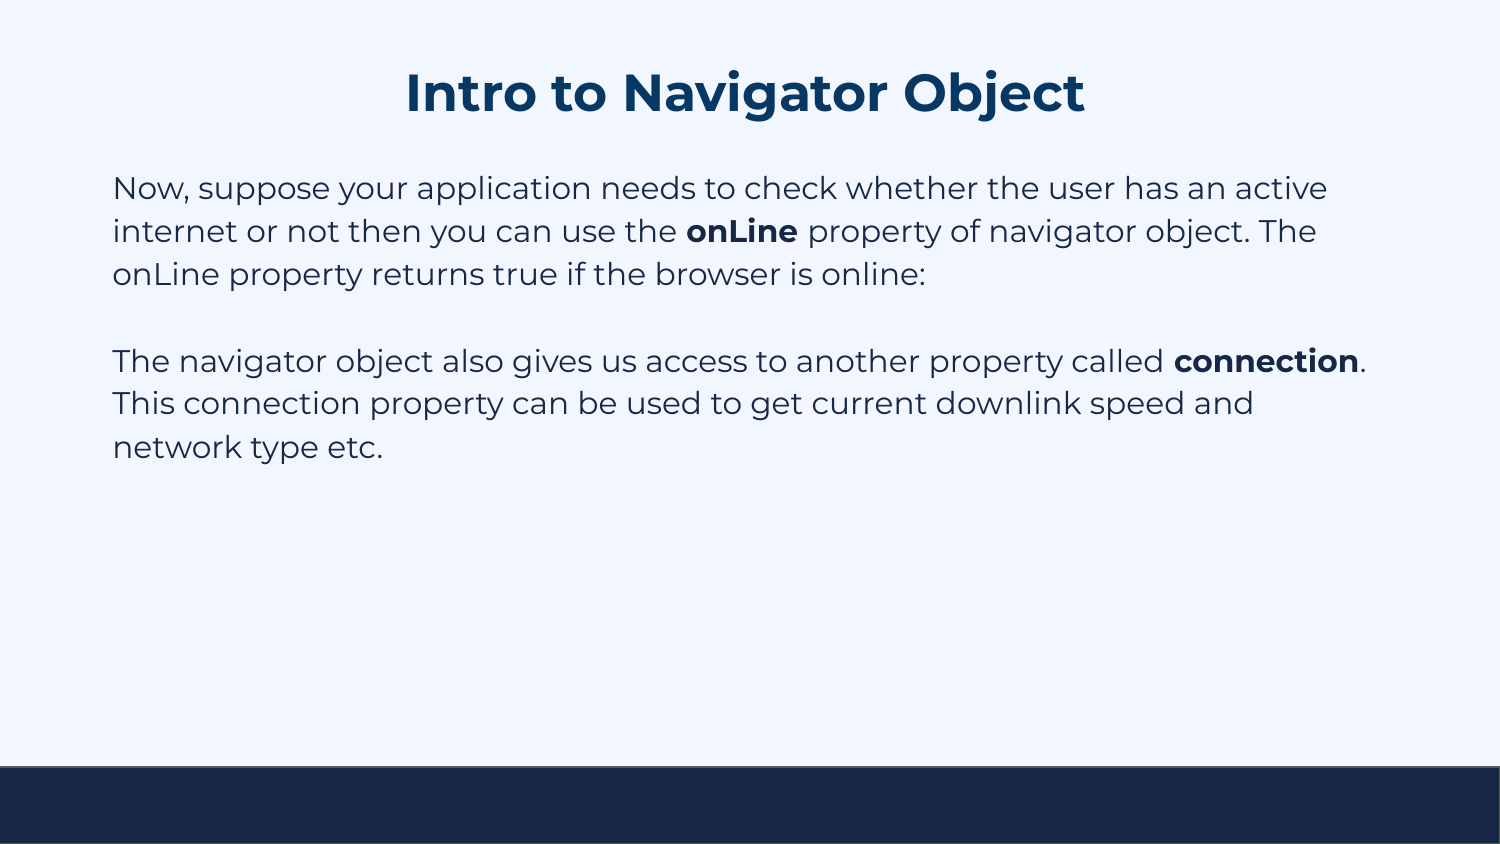

# Intro to Navigator Object
Now, suppose your application needs to check whether the user has an active internet or not then you can use the onLine property of navigator object. The onLine property returns true if the browser is online:

The navigator object also gives us access to another property called connection. This connection property can be used to get current downlink speed and network type etc.